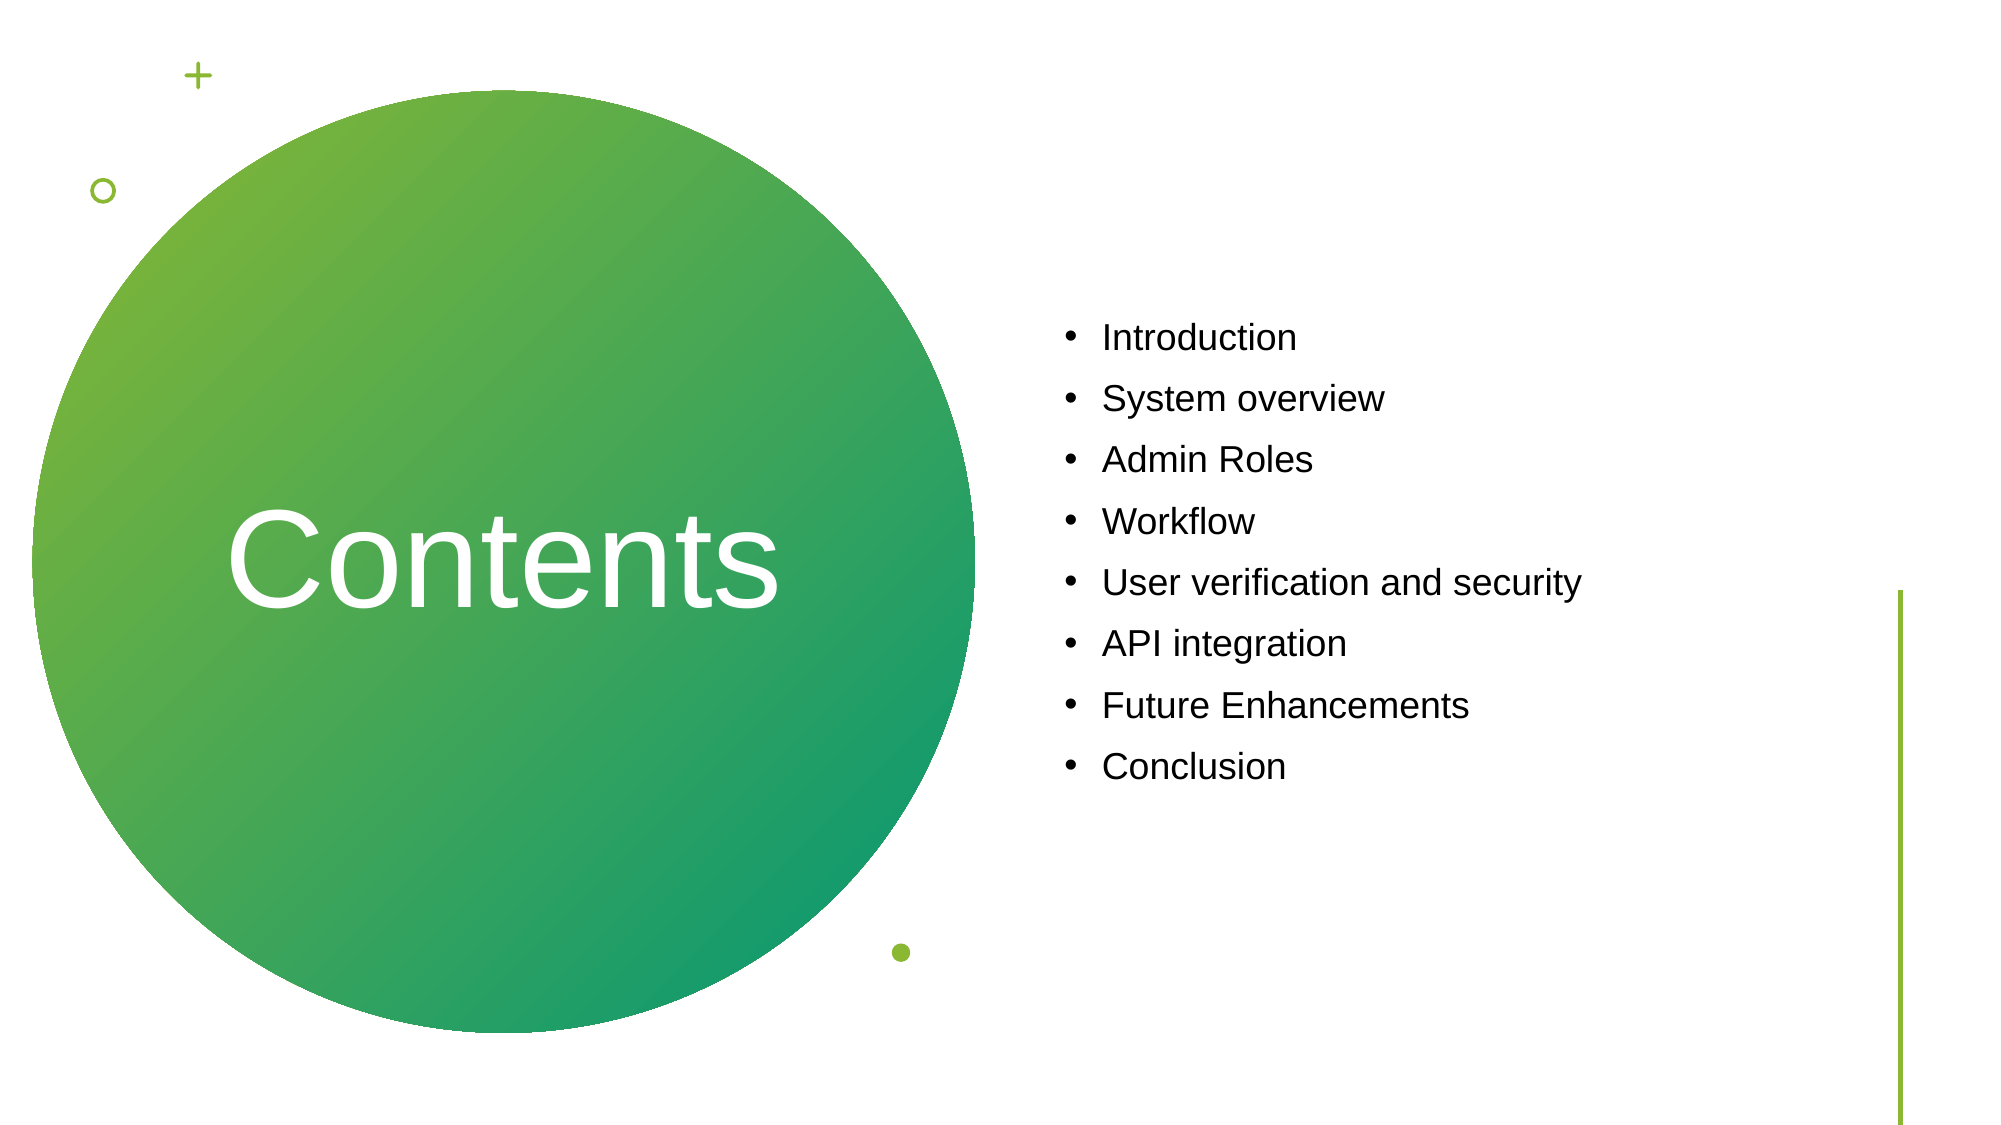

Introduction
System overview
Admin Roles
Workflow
User verification and security
API integration
Future Enhancements
Conclusion

# Contents